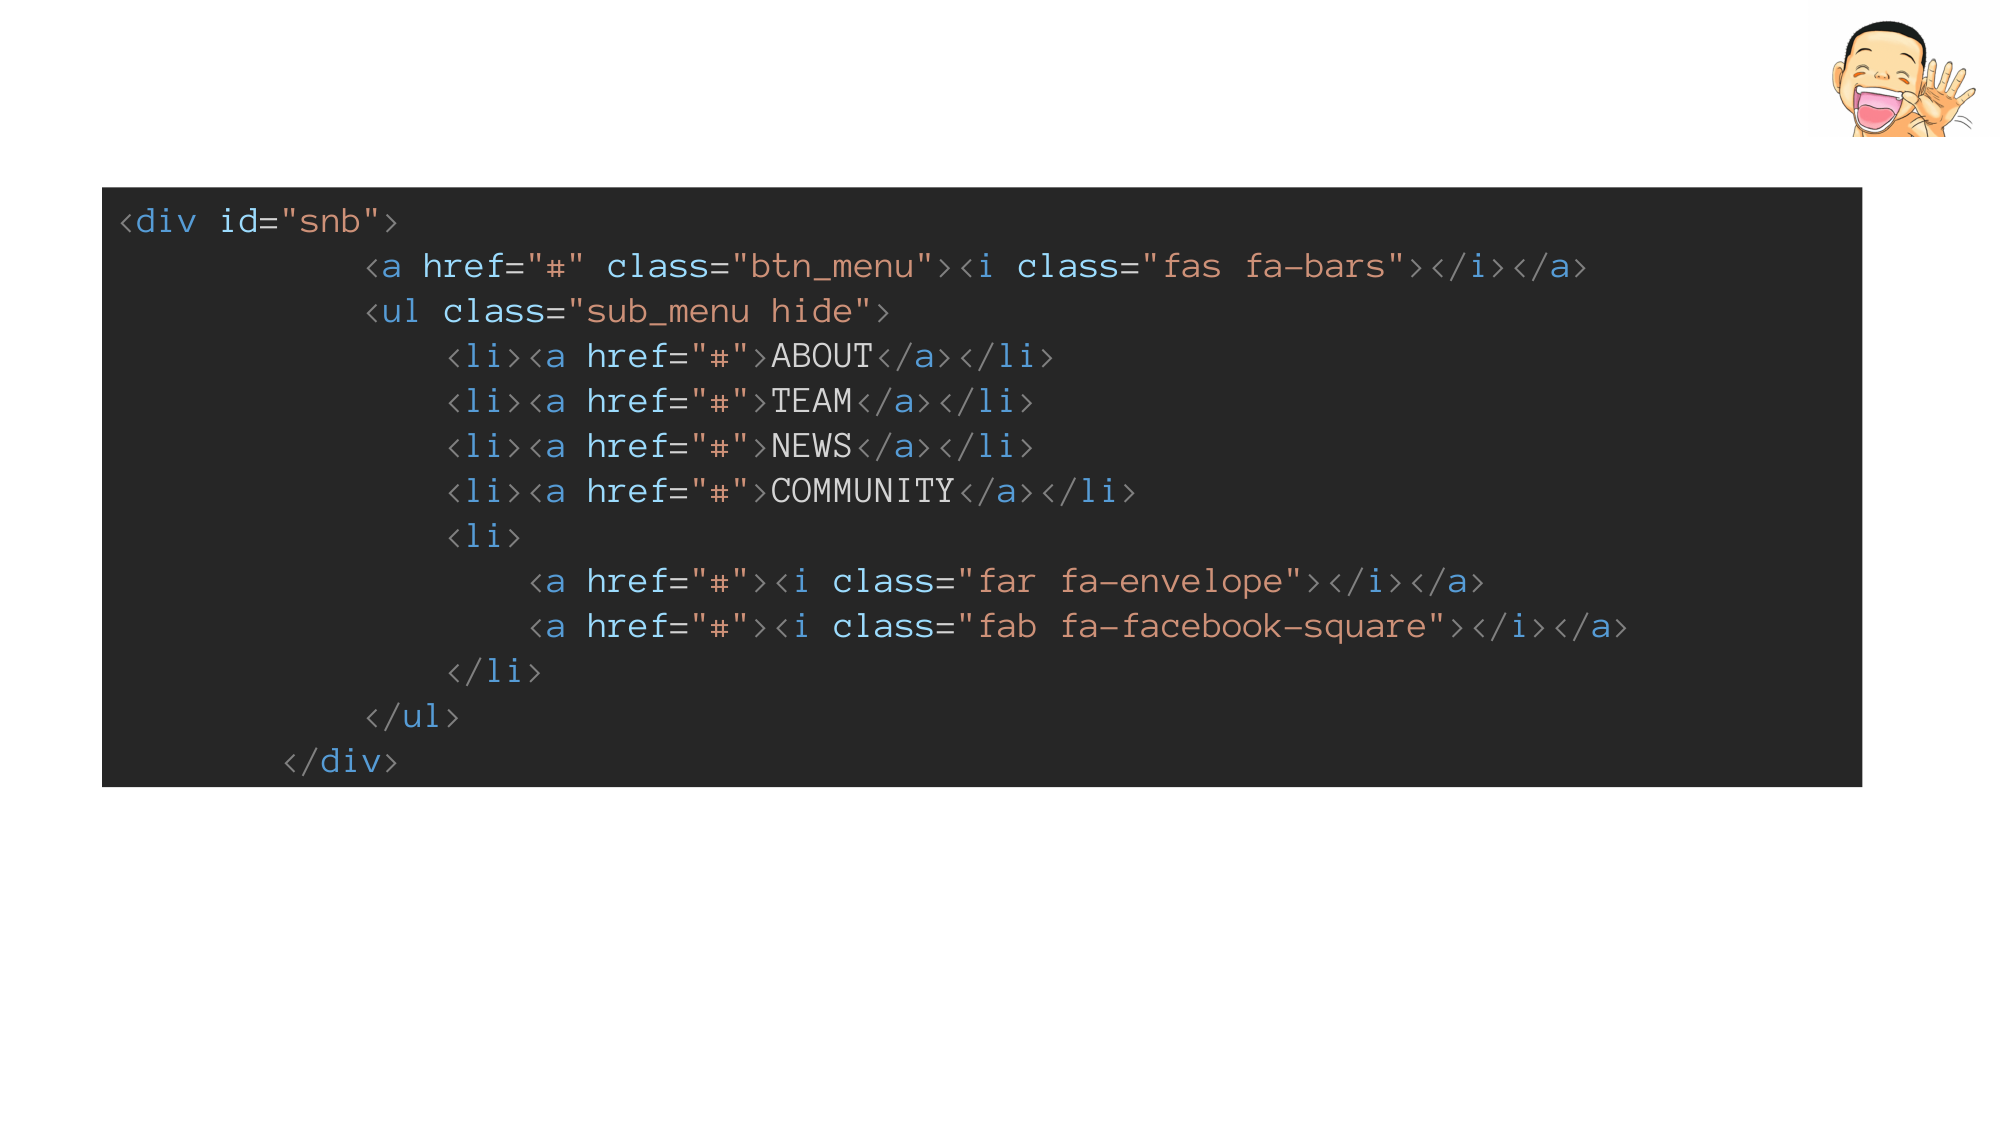

<div id="snb">
            <a href="#" class="btn_menu"><i class="fas fa-bars"></i></a>
            <ul class="sub_menu hide">
                <li><a href="#">ABOUT</a></li>
                <li><a href="#">TEAM</a></li>
                <li><a href="#">NEWS</a></li>
                <li><a href="#">COMMUNITY</a></li>
                <li>
                    <a href="#"><i class="far fa-envelope"></i></a>
                    <a href="#"><i class="fab fa-facebook-square"></i></a>
                </li>
            </ul>
        </div>